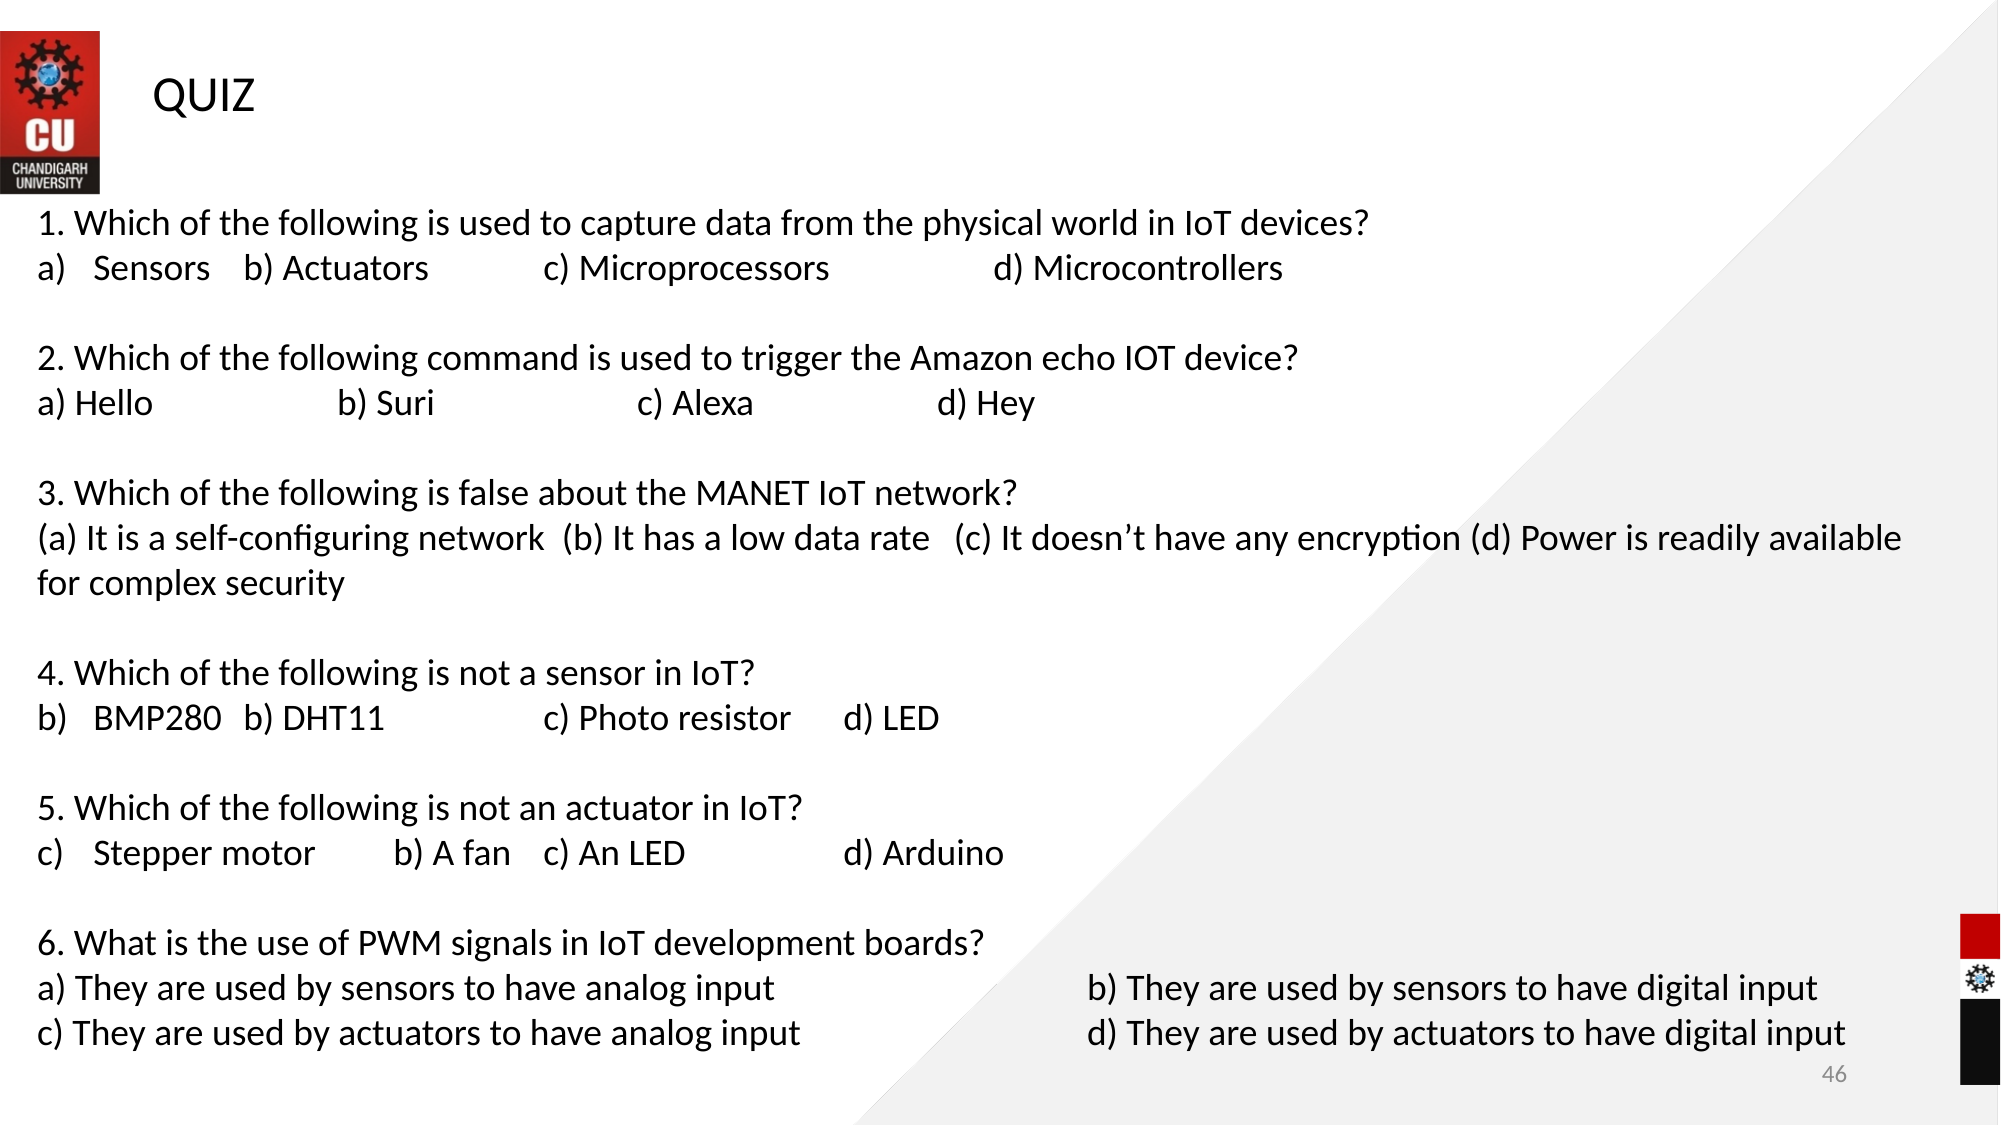

# QUIZ
1. Which of the following is used to capture data from the physical world in IoT devices?
Sensors 	b) Actuators	c) Microprocessors		d) Microcontrollers

2. Which of the following command is used to trigger the Amazon echo IOT device?
a) Hello		b) Suri		c) Alexa		d) Hey

3. Which of the following is false about the MANET IoT network?
(a) It is a self-configuring network  (b) It has a low data rate	  (c) It doesn’t have any encryption (d) Power is readily available for complex security

4. Which of the following is not a sensor in IoT?
BMP280	b) DHT11		c) Photo resistor	d) LED

5. Which of the following is not an actuator in IoT?
Stepper motor	b) A fan	c) An LED		d) Arduino

6. What is the use of PWM signals in IoT development boards?
a) They are used by sensors to have analog input			b) They are used by sensors to have digital input
c) They are used by actuators to have analog input		d) They are used by actuators to have digital input

46